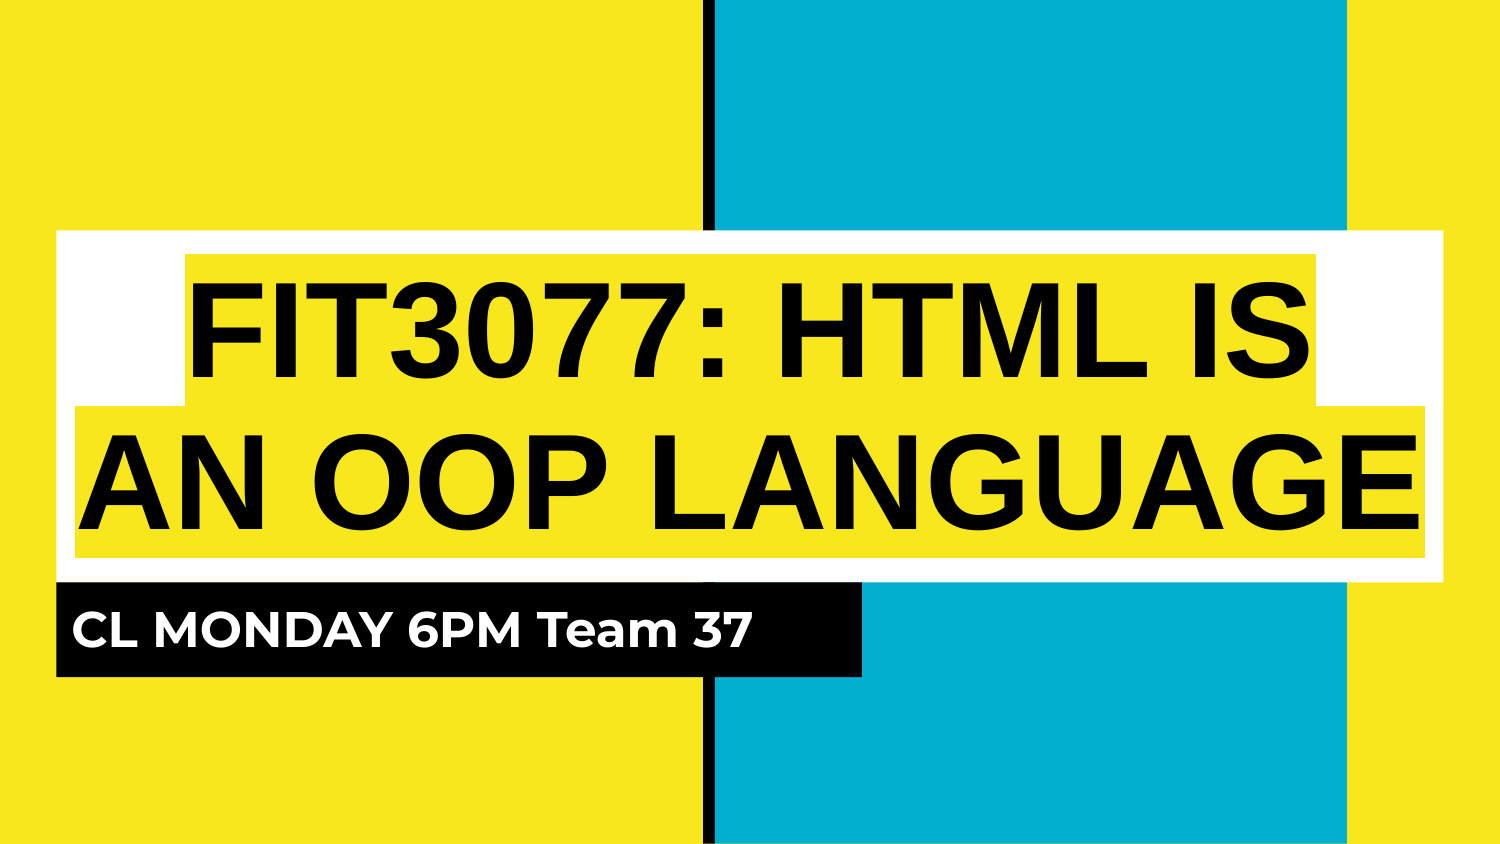

# FIT3077: HTML IS AN OOP LANGUAGE
CL MONDAY 6PM Team 37